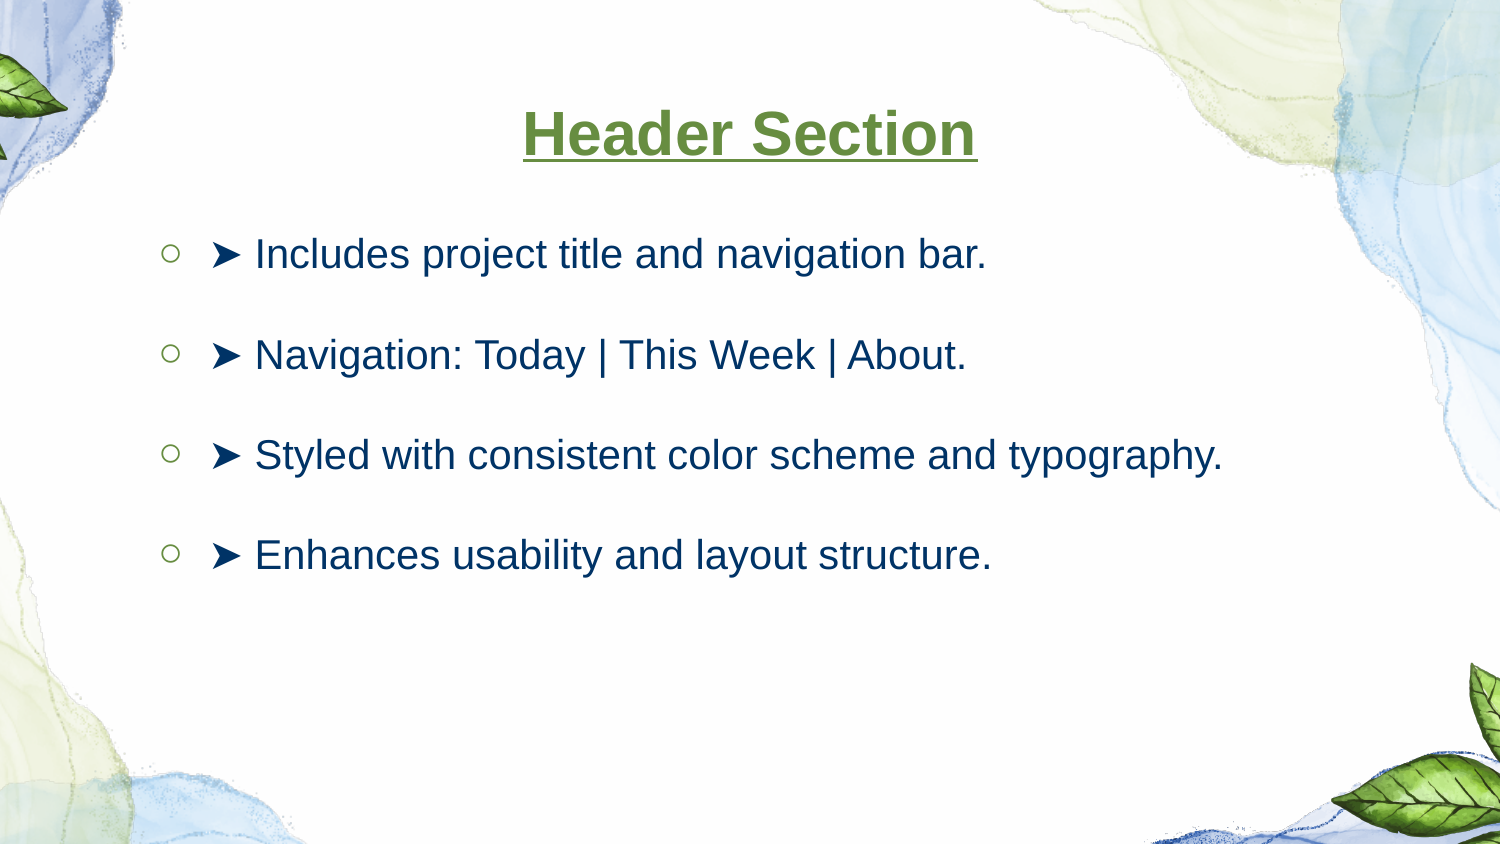

# Header Section
➤ Includes project title and navigation bar.

➤ Navigation: Today | This Week | About.

➤ Styled with consistent color scheme and typography.

➤ Enhances usability and layout structure.